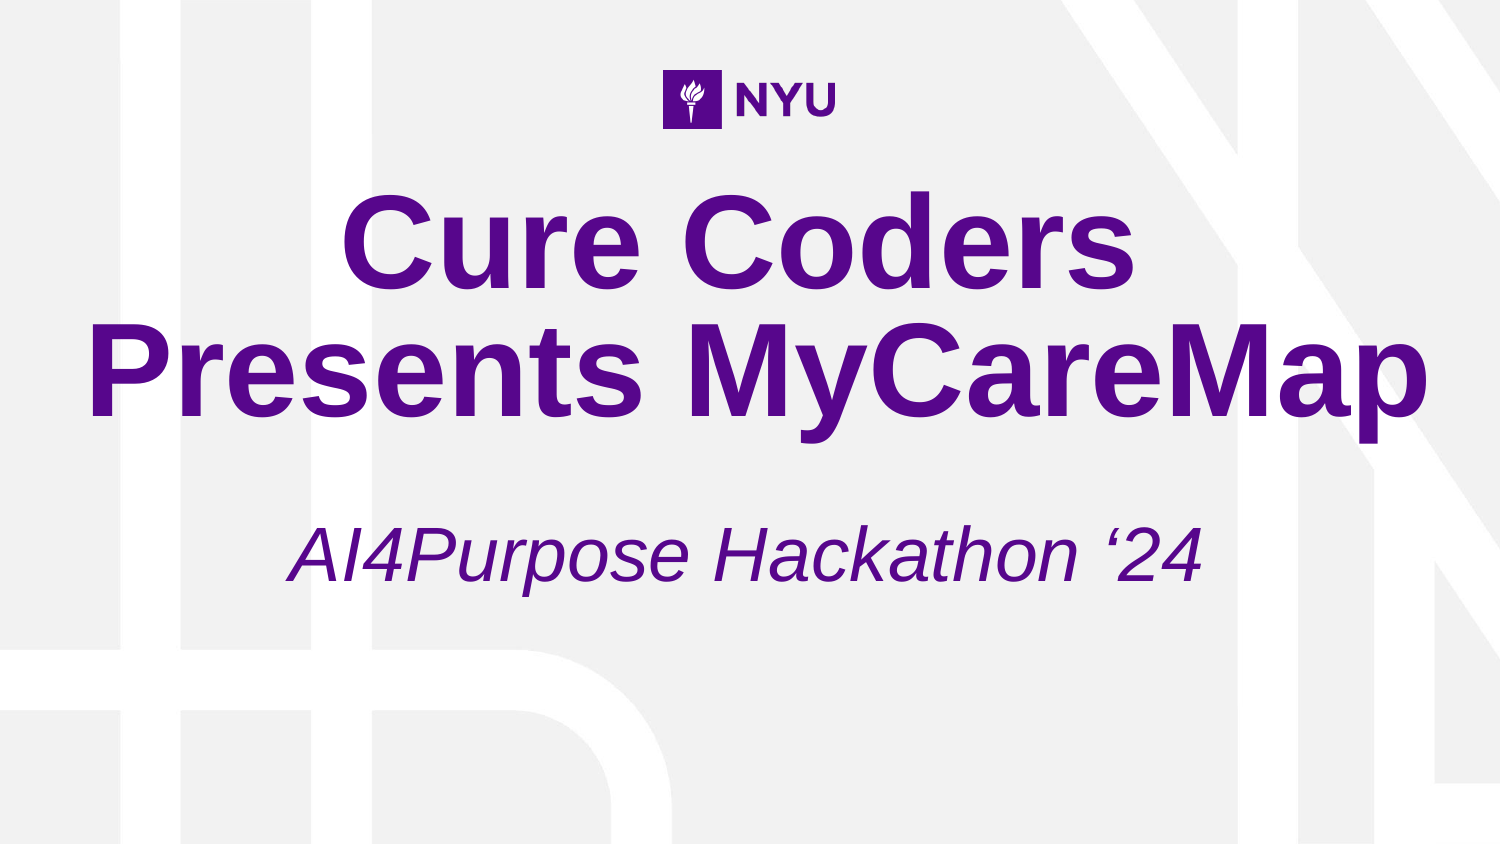

# Cure Coders
Presents MyCareMap
AI4Purpose Hackathon ‘24